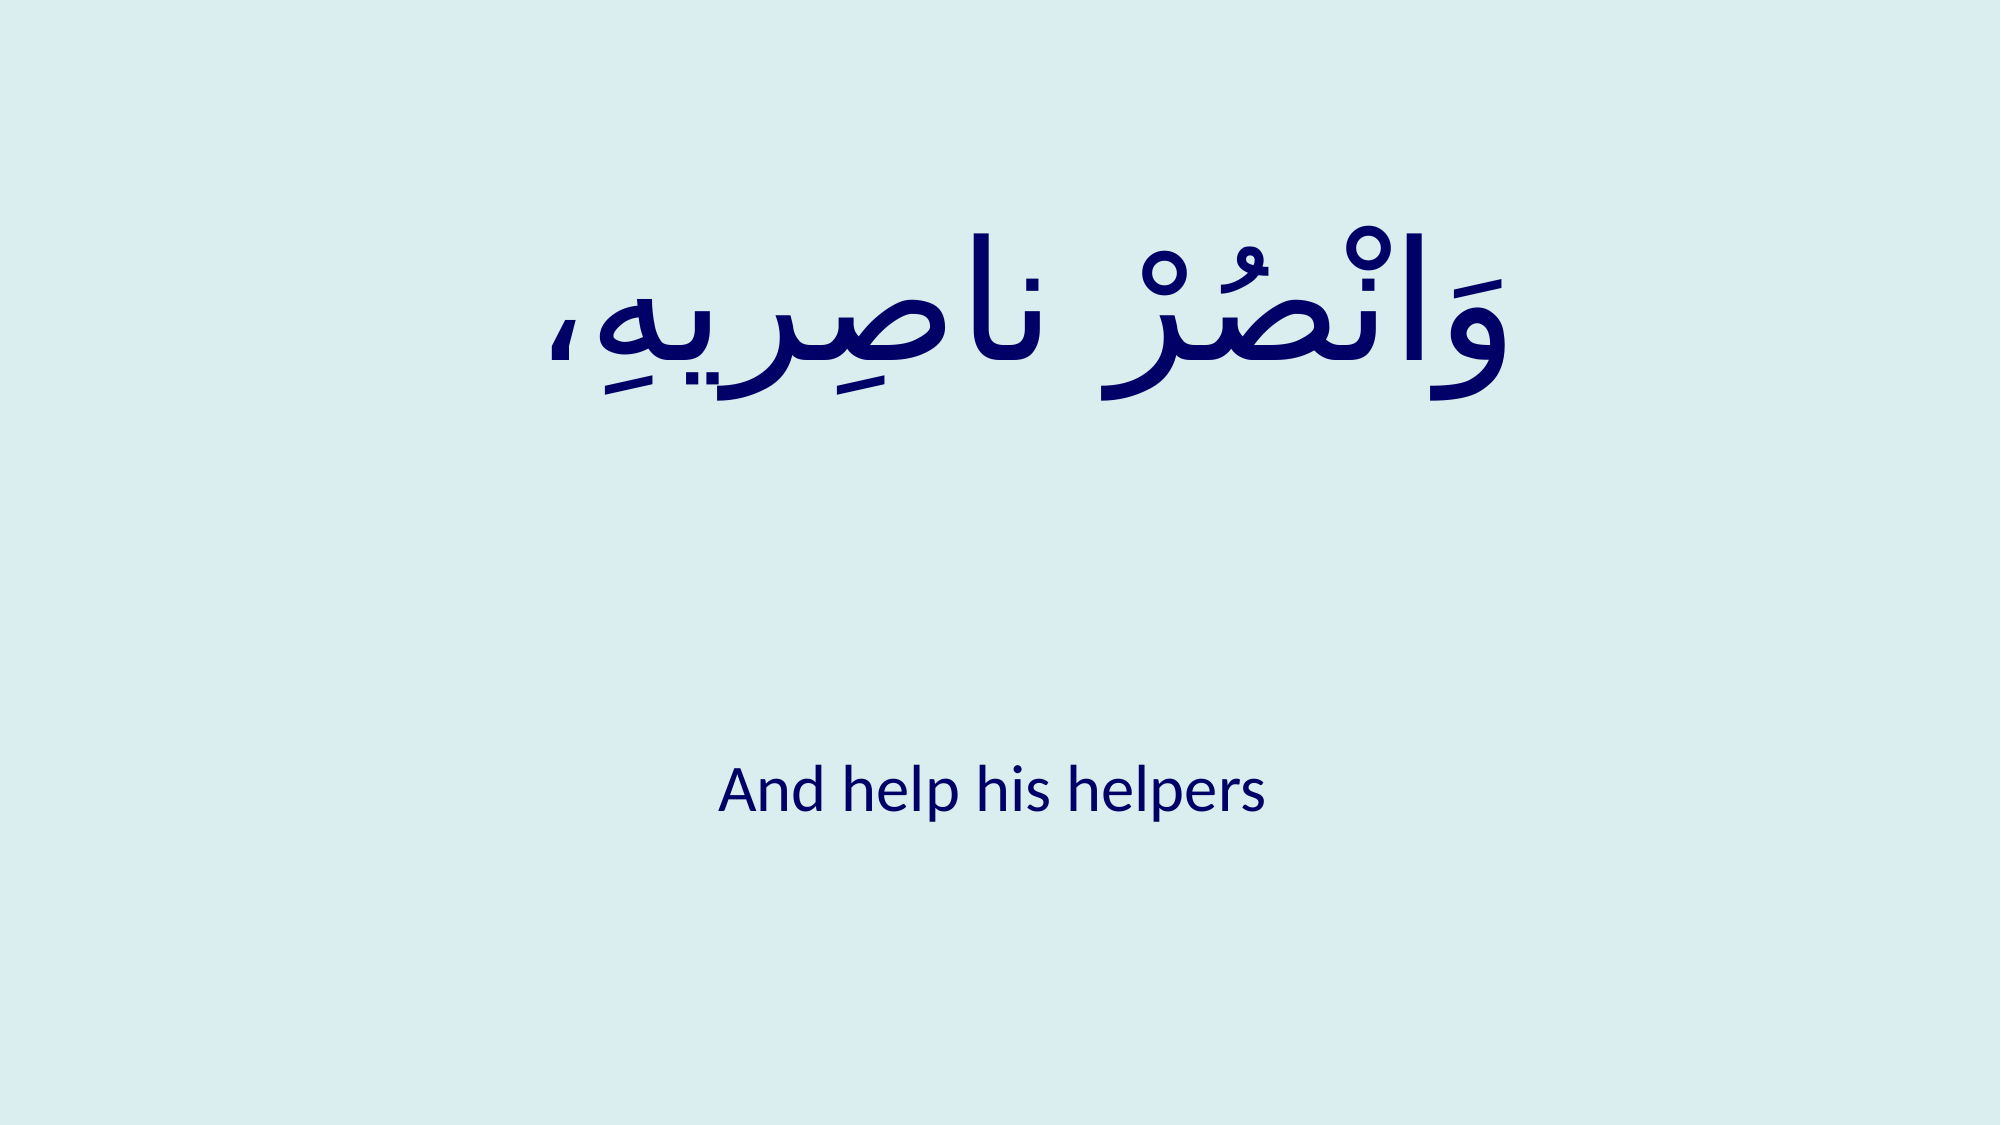

# وَانْصُرْ ناصِريهِ،
And help his helpers